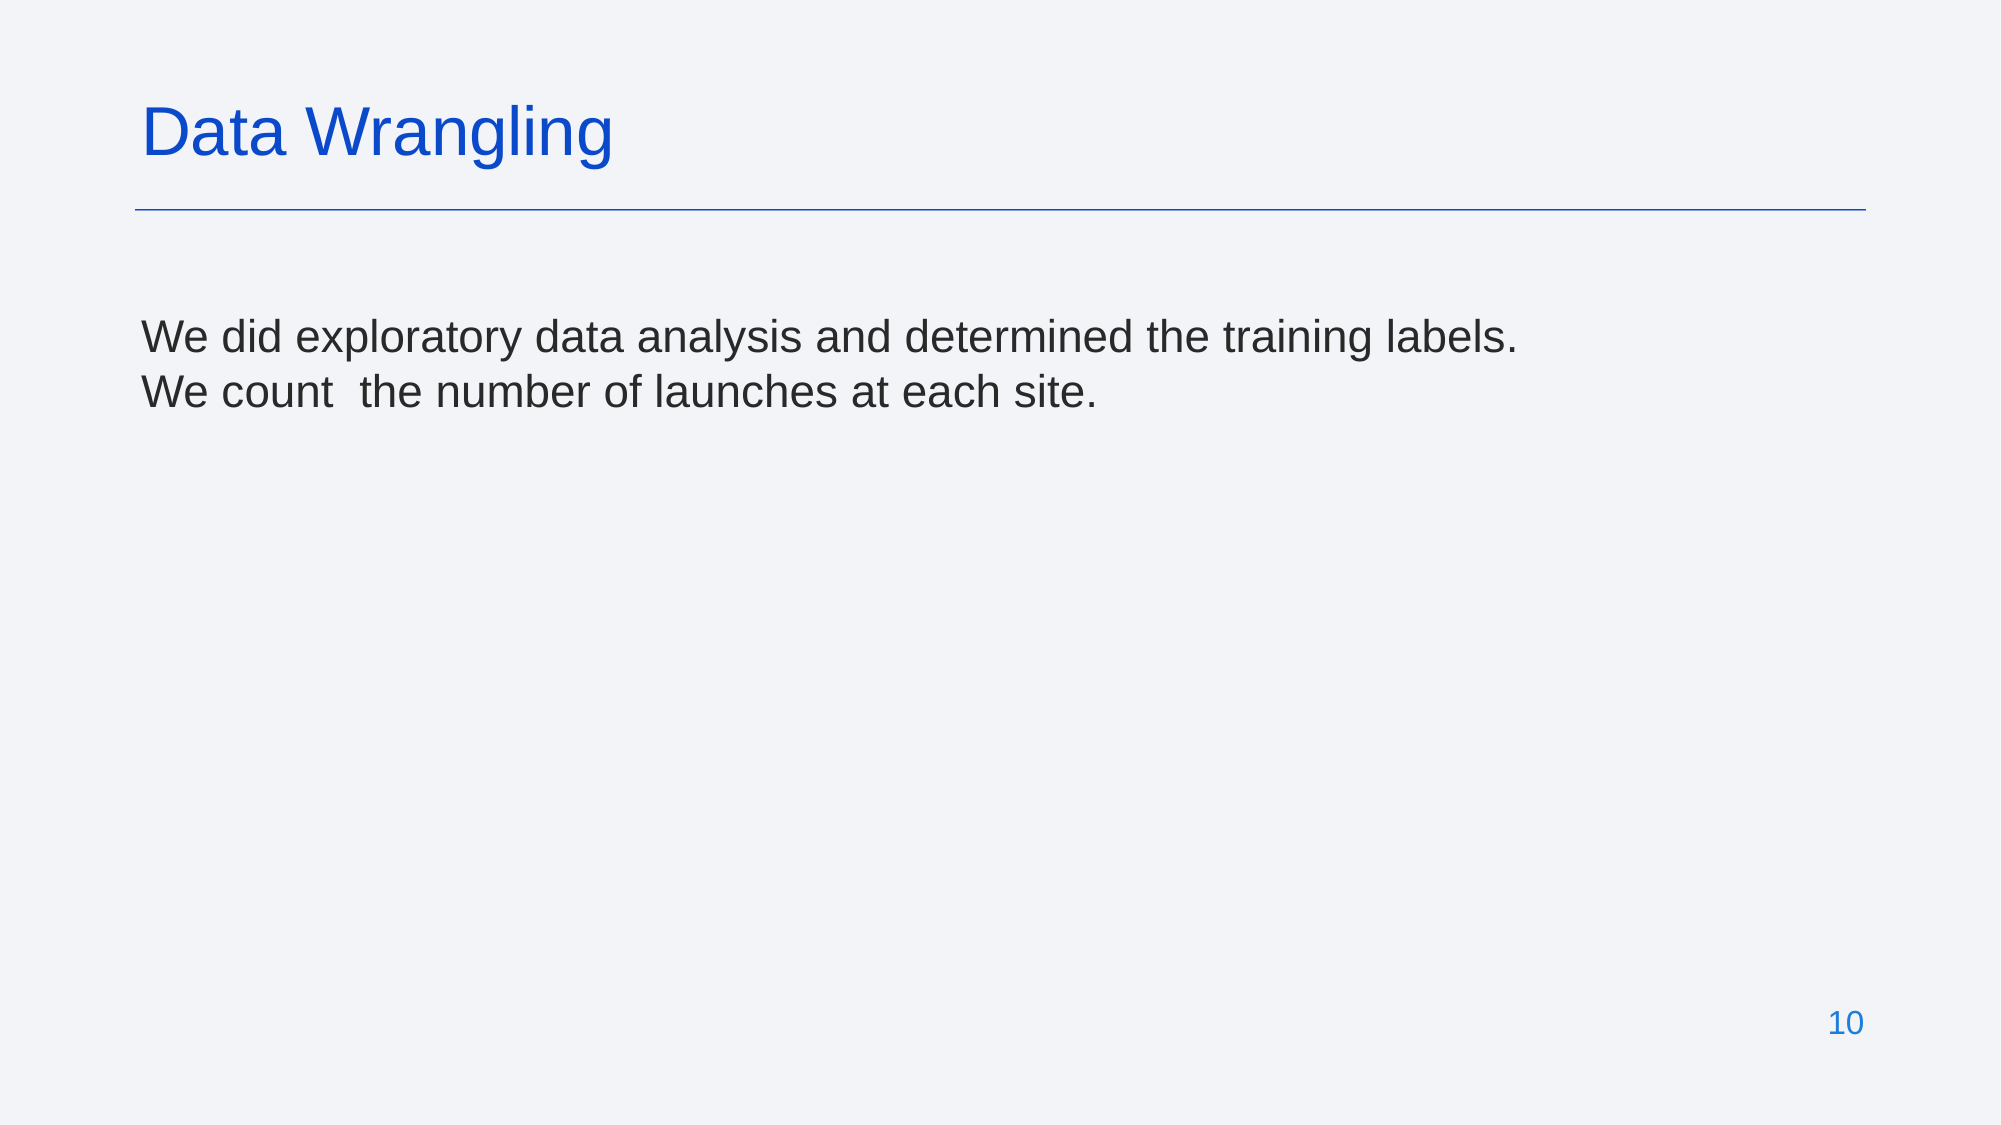

Data Wrangling
We did exploratory data analysis and determined the training labels.
We count  the number of launches at each site.

10